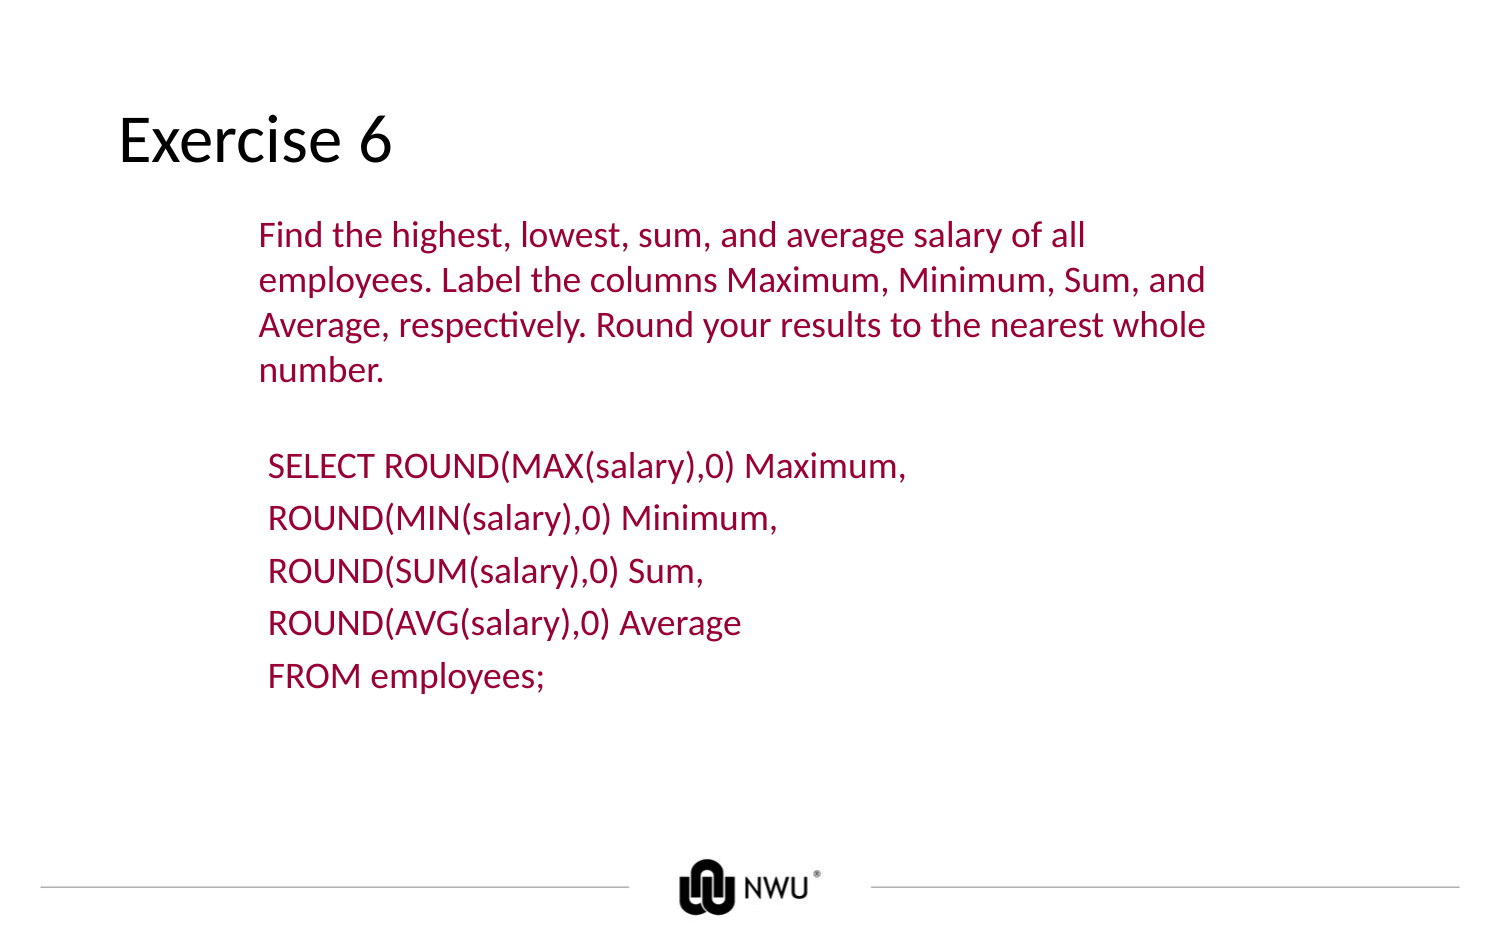

# Exercise 6
Find the highest, lowest, sum, and average salary of all employees. Label the columns Maximum, Minimum, Sum, and Average, respectively. Round your results to the nearest whole number.
SELECT ROUND(MAX(salary),0) Maximum,
ROUND(MIN(salary),0) Minimum,
ROUND(SUM(salary),0) Sum,
ROUND(AVG(salary),0) Average
FROM employees;